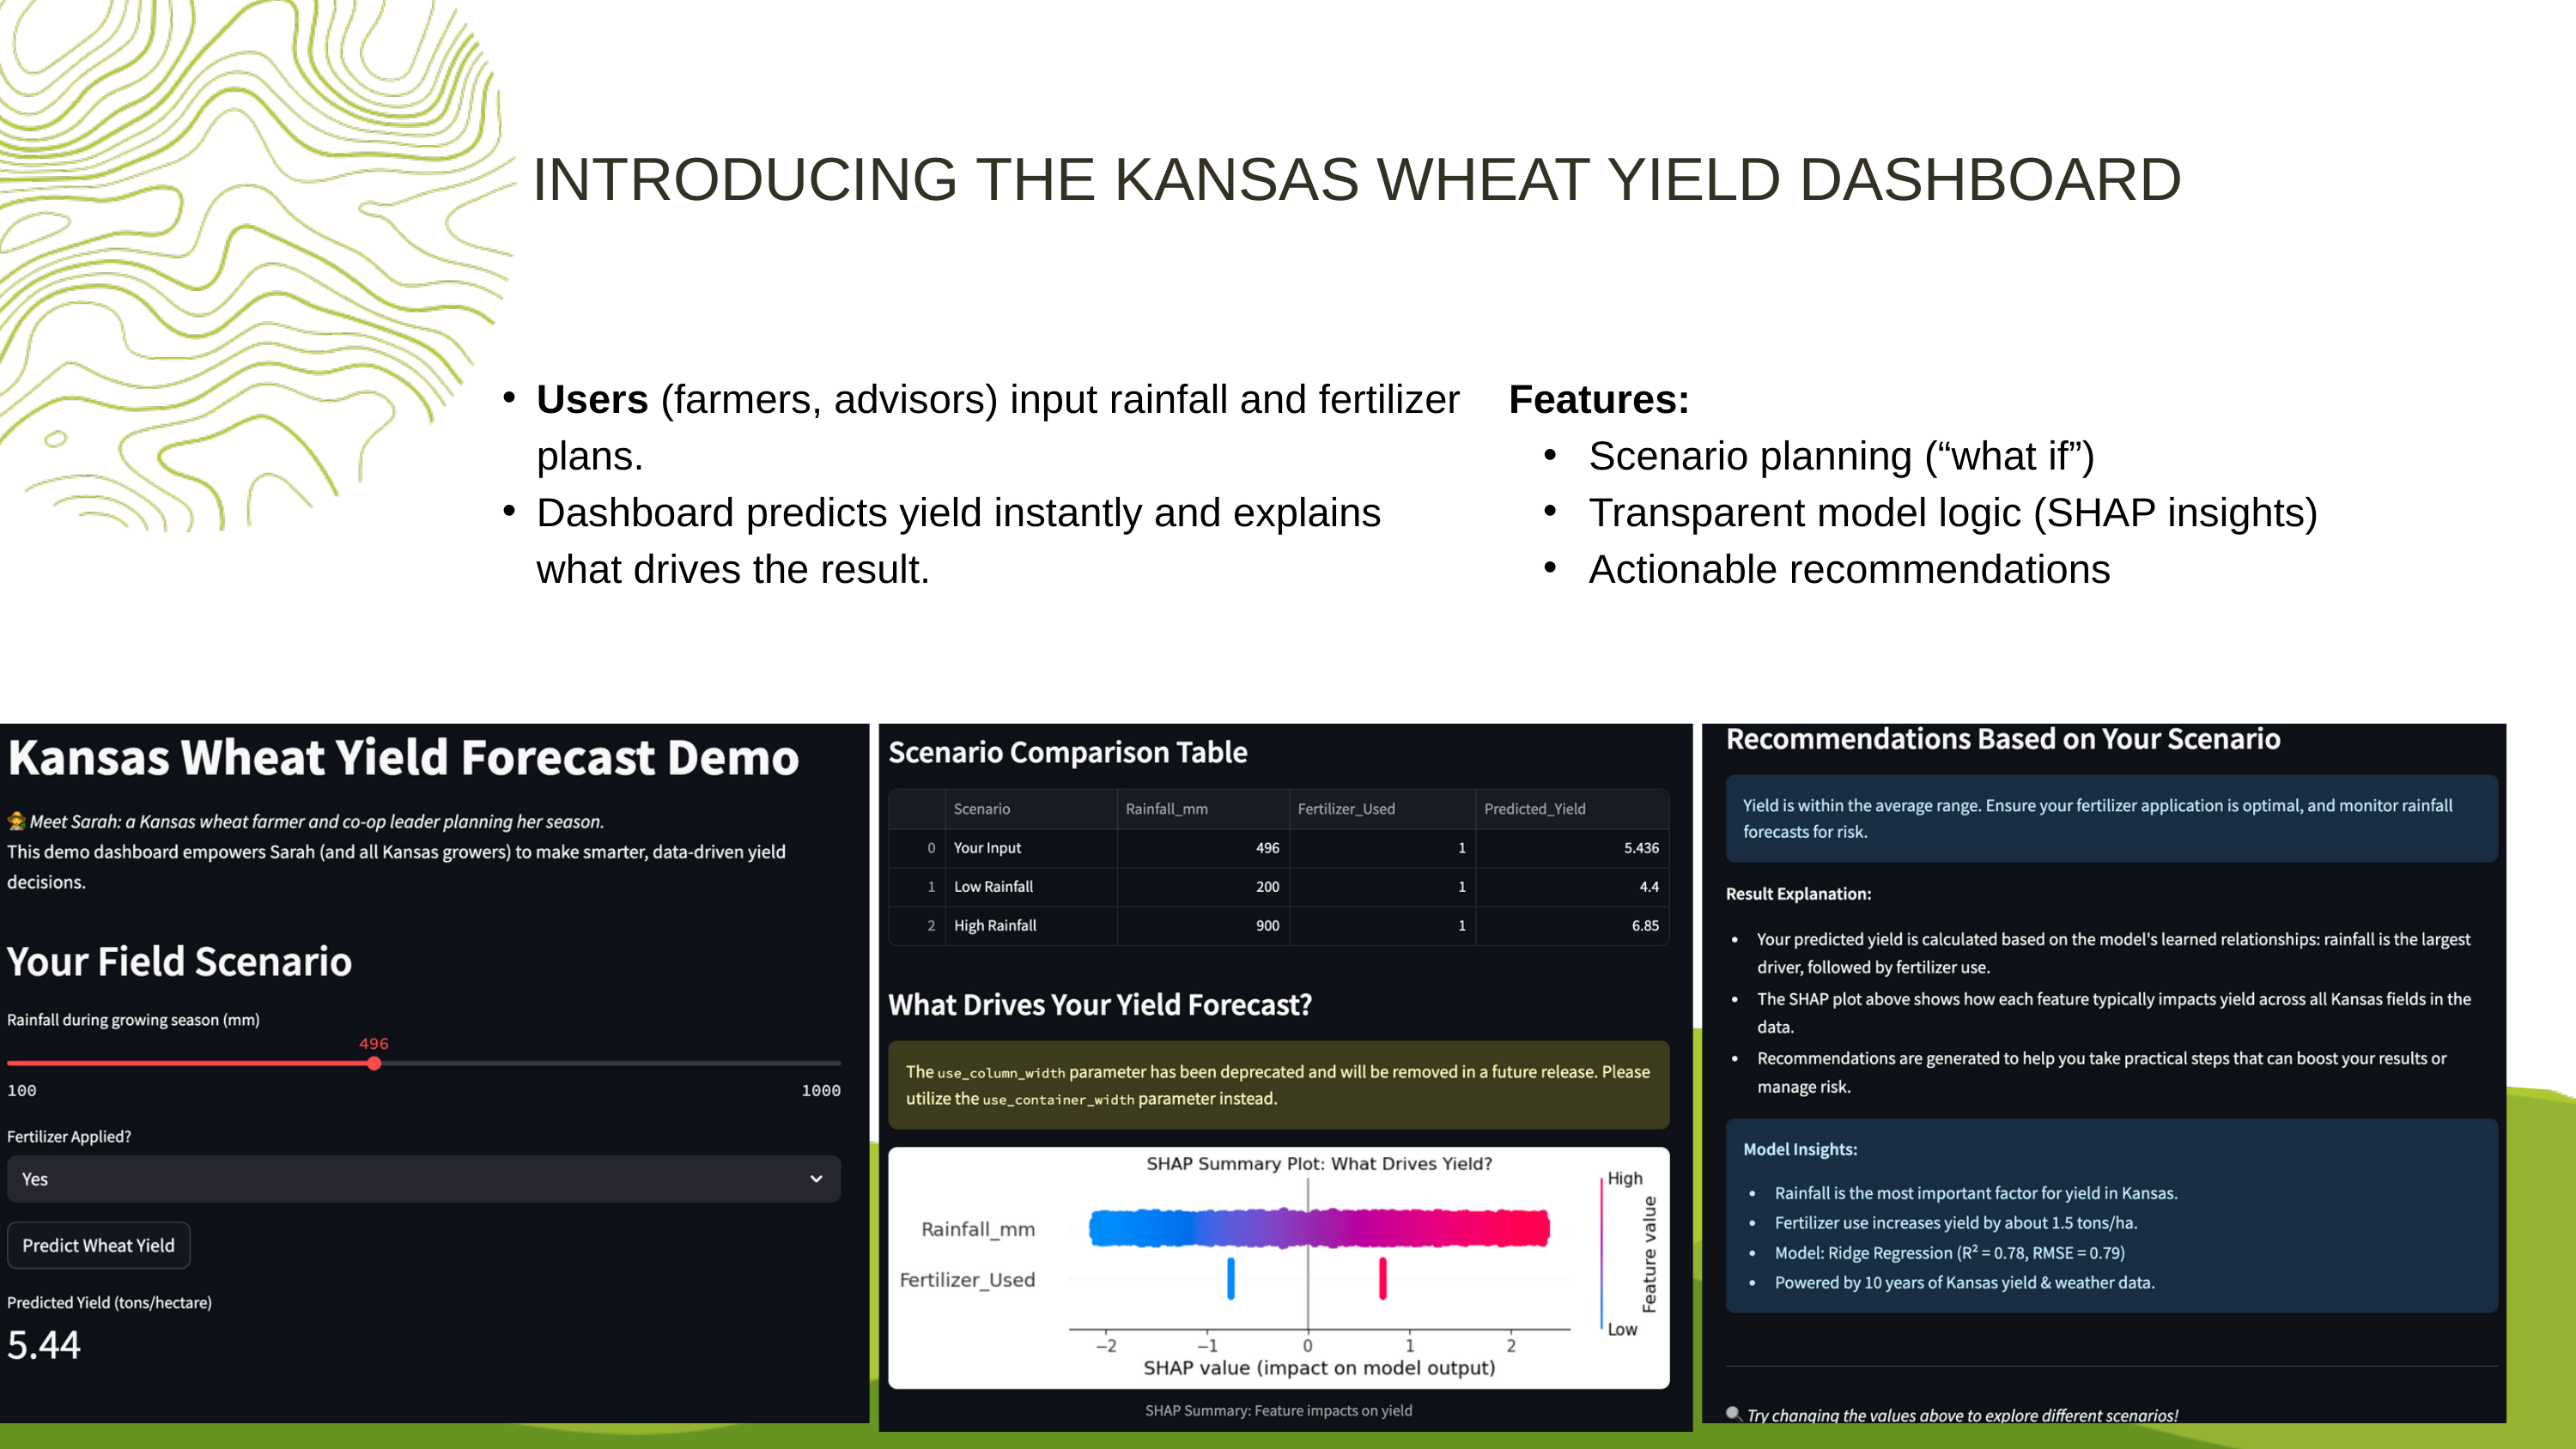

INTRODUCING THE KANSAS WHEAT YIELD DASHBOARD
Users (farmers, advisors) input rainfall and fertilizer plans.
Dashboard predicts yield instantly and explains what drives the result.

Features:
 Scenario planning (“what if”)
 Transparent model logic (SHAP insights)
 Actionable recommendations